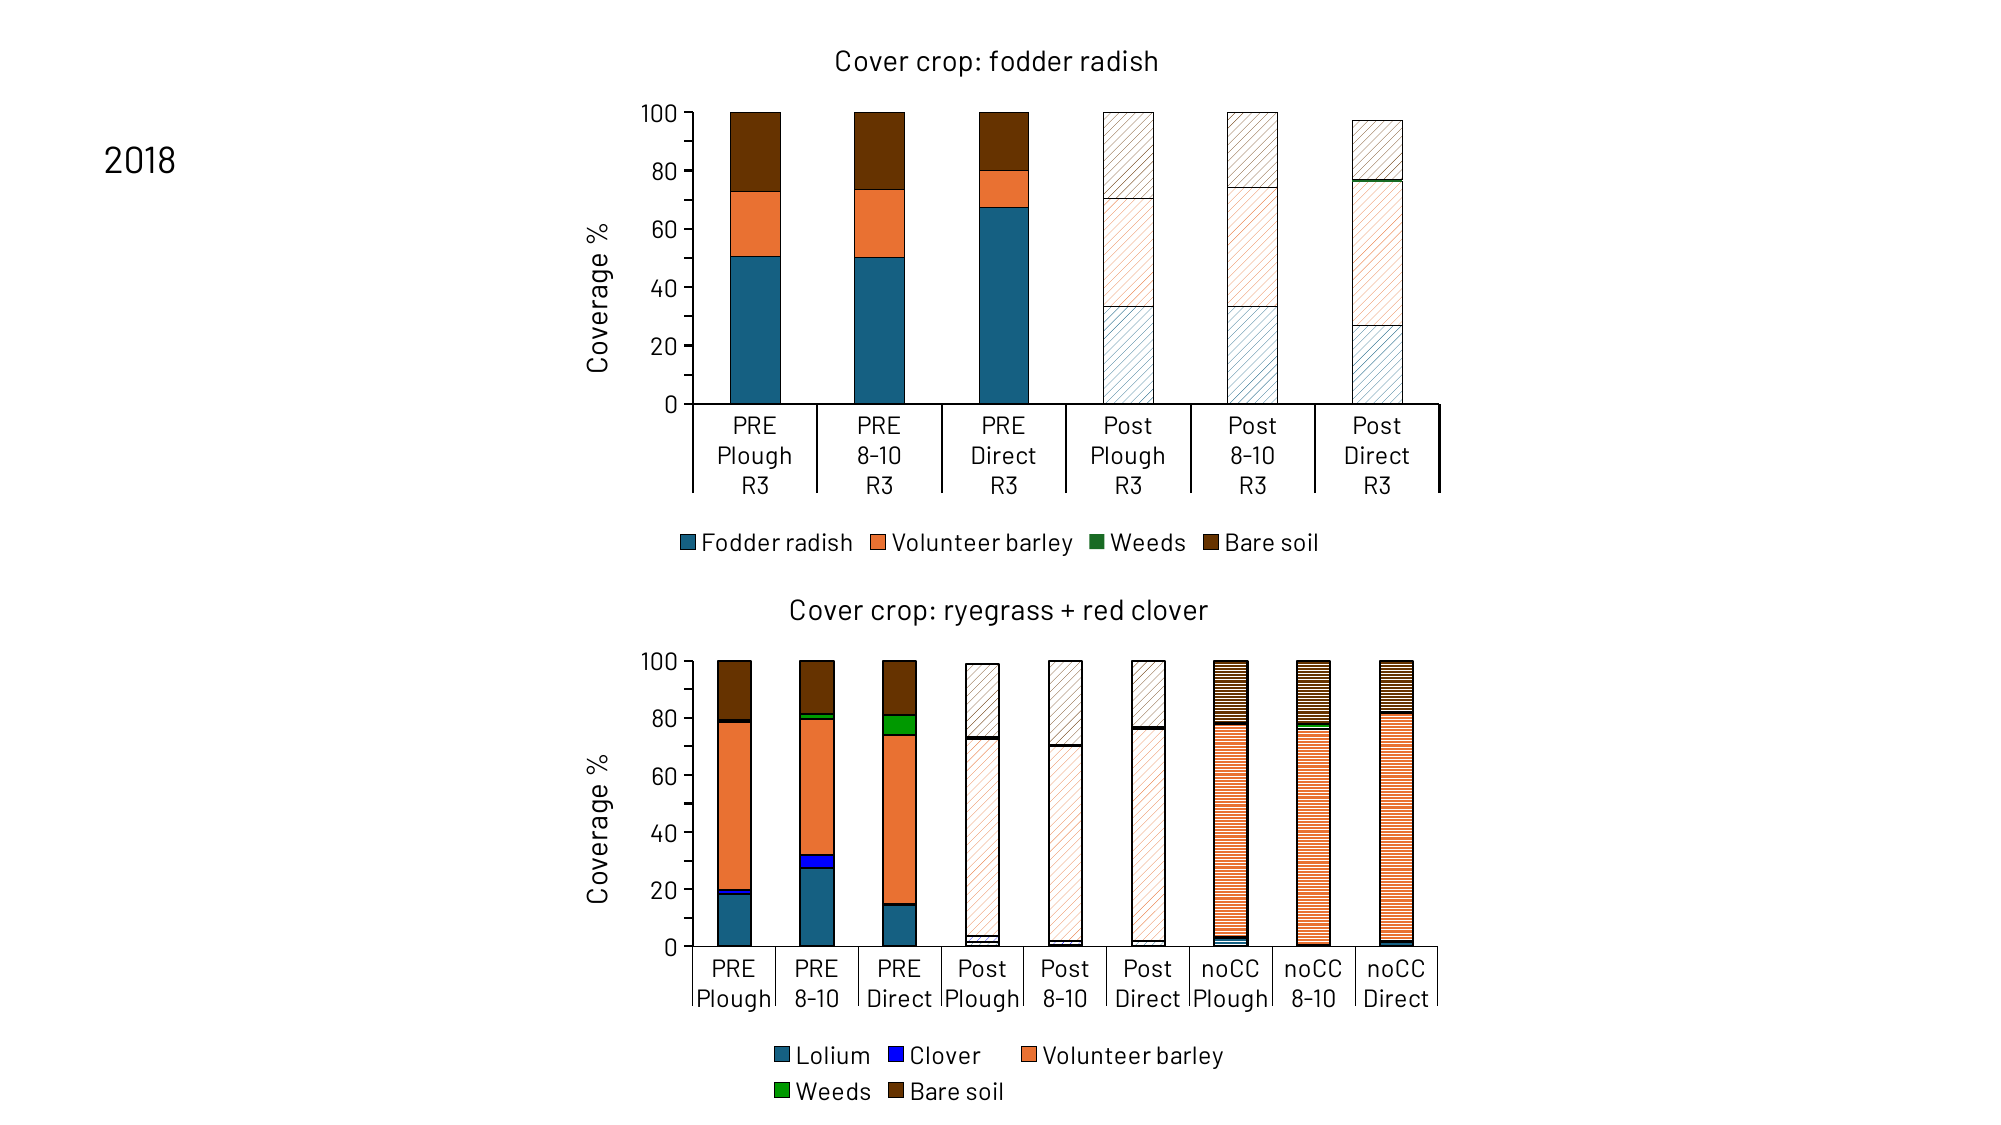

### Chart: Cover crop: fodder radish

| Category |  |  |  |  |
|---|---|---|---|---|
| PRE | 50.570833333 | 22.089166667 | 0.0 | 27.343333333 |
| PRE | 50.193333333 | 23.366666667 | 0.0 | 26.441666667 |
| PRE | 67.398333333 | 12.4925 | 0.0 | 20.110833333 |
| Post | 33.2325 | 37.29 | 0.0 | 29.479166667 |
| Post | 33.360833333 | 40.685833333 | 0.0 | 25.956666667 |
| Post | 26.786666667 | 49.408333333 | 0.785 | 20.213333333 |
2018

### Chart: Cover crop: ryegrass + red clover

| Category |  |  |  |  |  |
|---|---|---|---|---|---|
| PRE | 18.190416667 | 1.6041666667 | 58.884583333 | 0.5625 | 20.760833333 |
| PRE | 27.276666667 | 4.7304166667 | 47.562916667 | 1.65875 | 18.773333333 |
| PRE | 14.501666667 | 0.355 | 59.224583333 | 6.7554166667 | 19.165 |
| Post | 1.4483333333 | 2.19375 | 68.933333333 | 0.69625 | 25.395 |
| Post | 0.3904166667 | 1.4675 | 68.310416667 | 0.3225 | 29.510416667 |
| Post | 1.7283333333 | 0.1954166667 | 74.285416667 | 0.5208333333 | 23.140833333 |
| noCC | 2.9591666667 | 0.2329166667 | 74.5875 | 0.3375 | 21.885416667 |
| noCC | 0.58625 | 0.0 | 75.32125 | 2.0616666667 | 22.033333333 |
| noCC | 1.56875 | 0.4558333333 | 79.707083333 | 0.3254166667 | 17.944166667 |